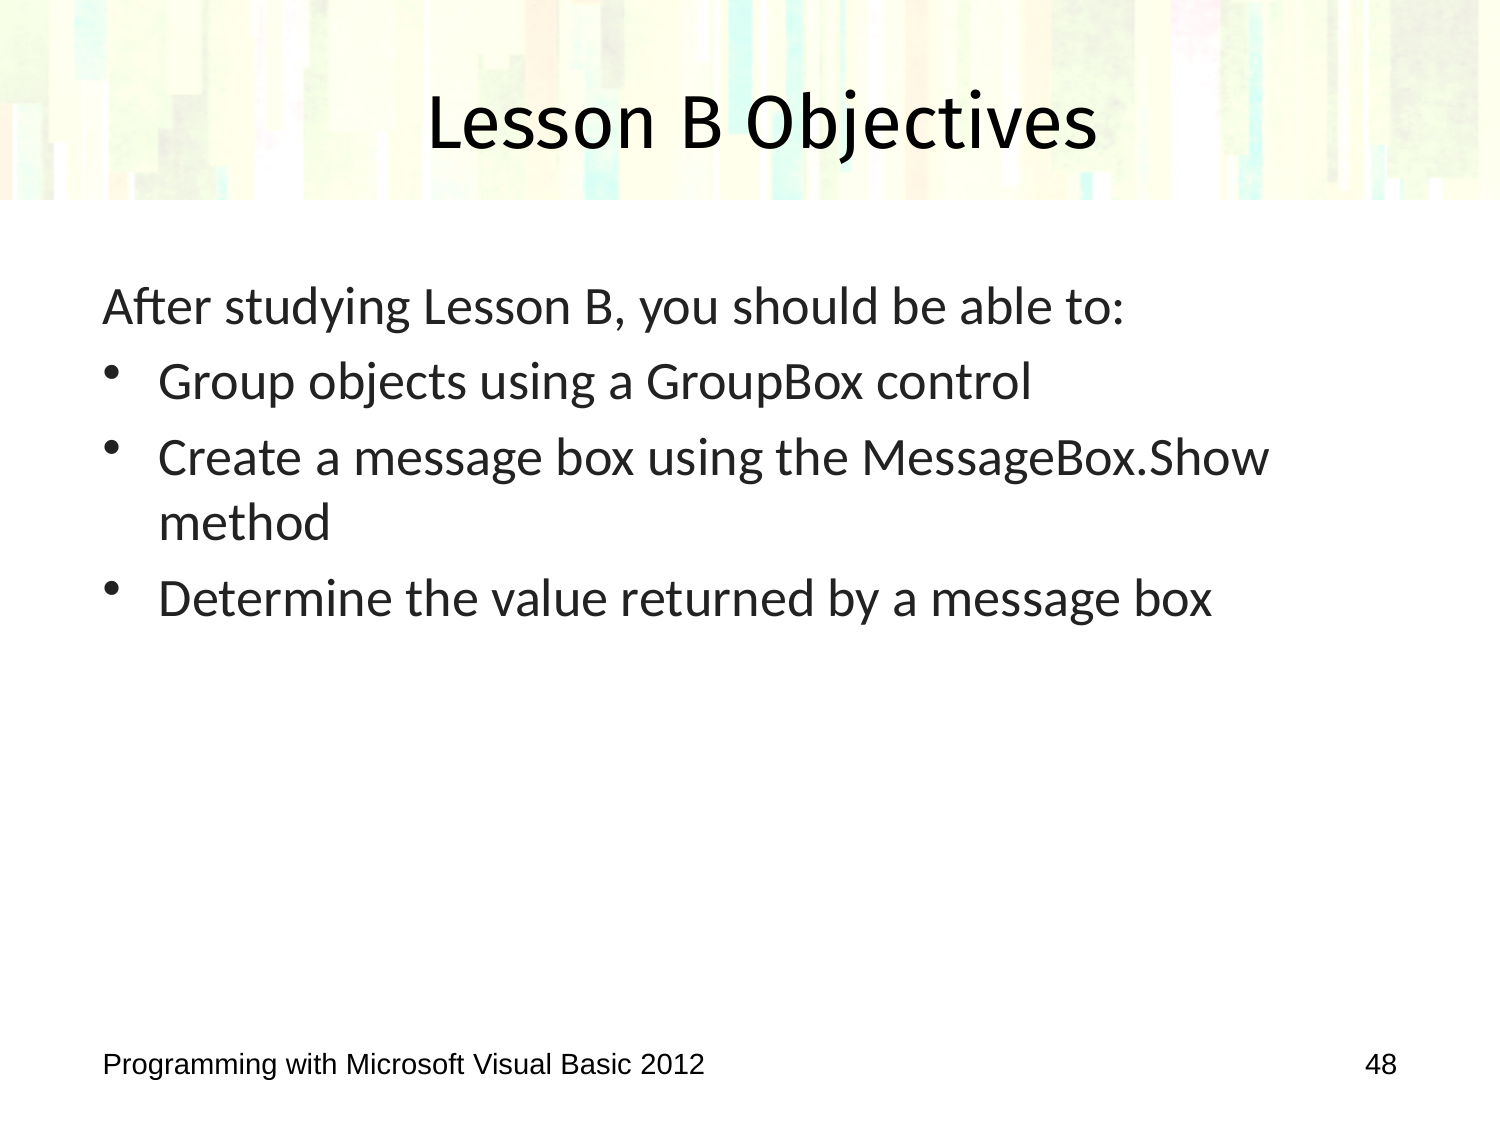

# Lesson B Objectives
After studying Lesson B, you should be able to:
Group objects using a GroupBox control
Create a message box using the MessageBox.Show method
Determine the value returned by a message box
Programming with Microsoft Visual Basic 2012
48